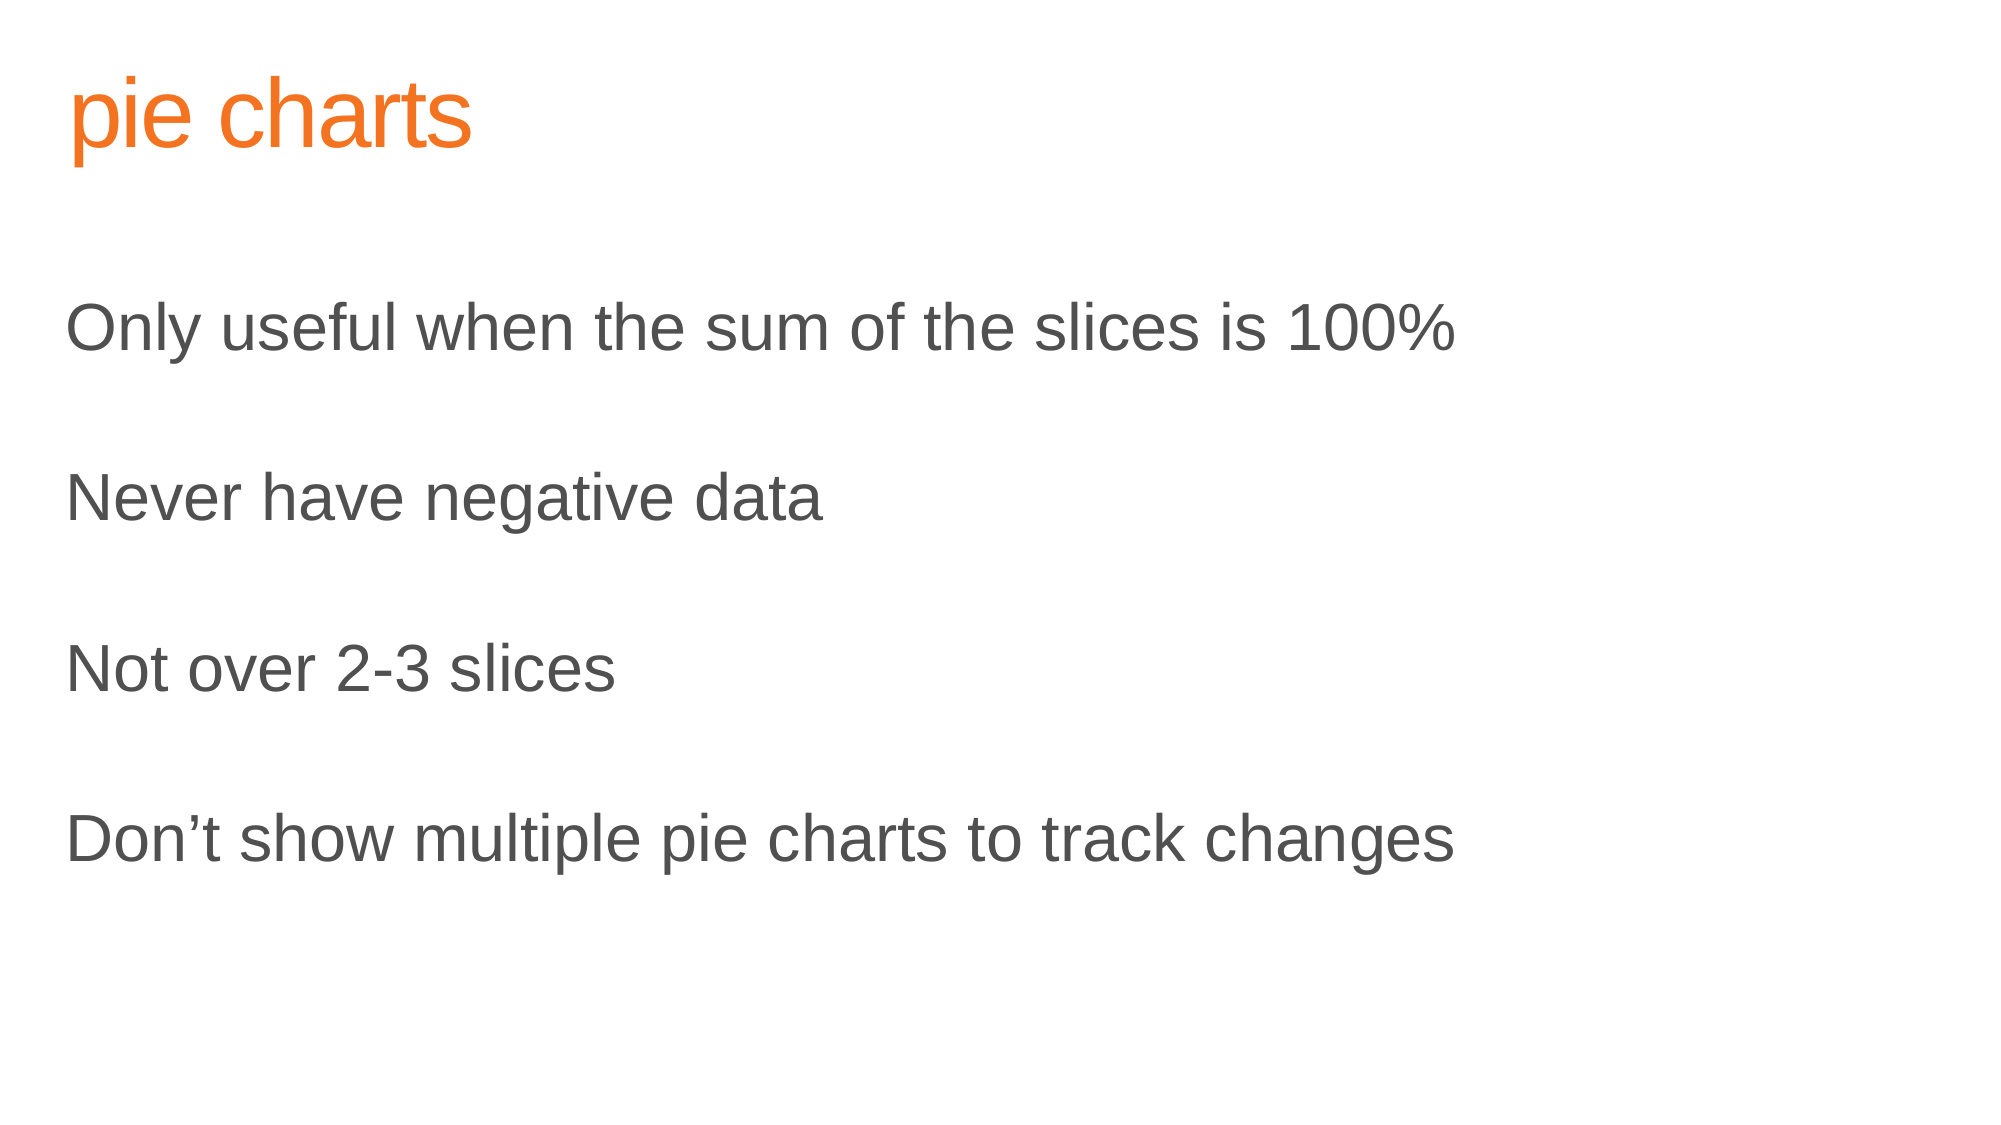

# pie charts
Only useful when the sum of the slices is 100%

Never have negative data

Not over 2-3 slices

Don’t show multiple pie charts to track changes